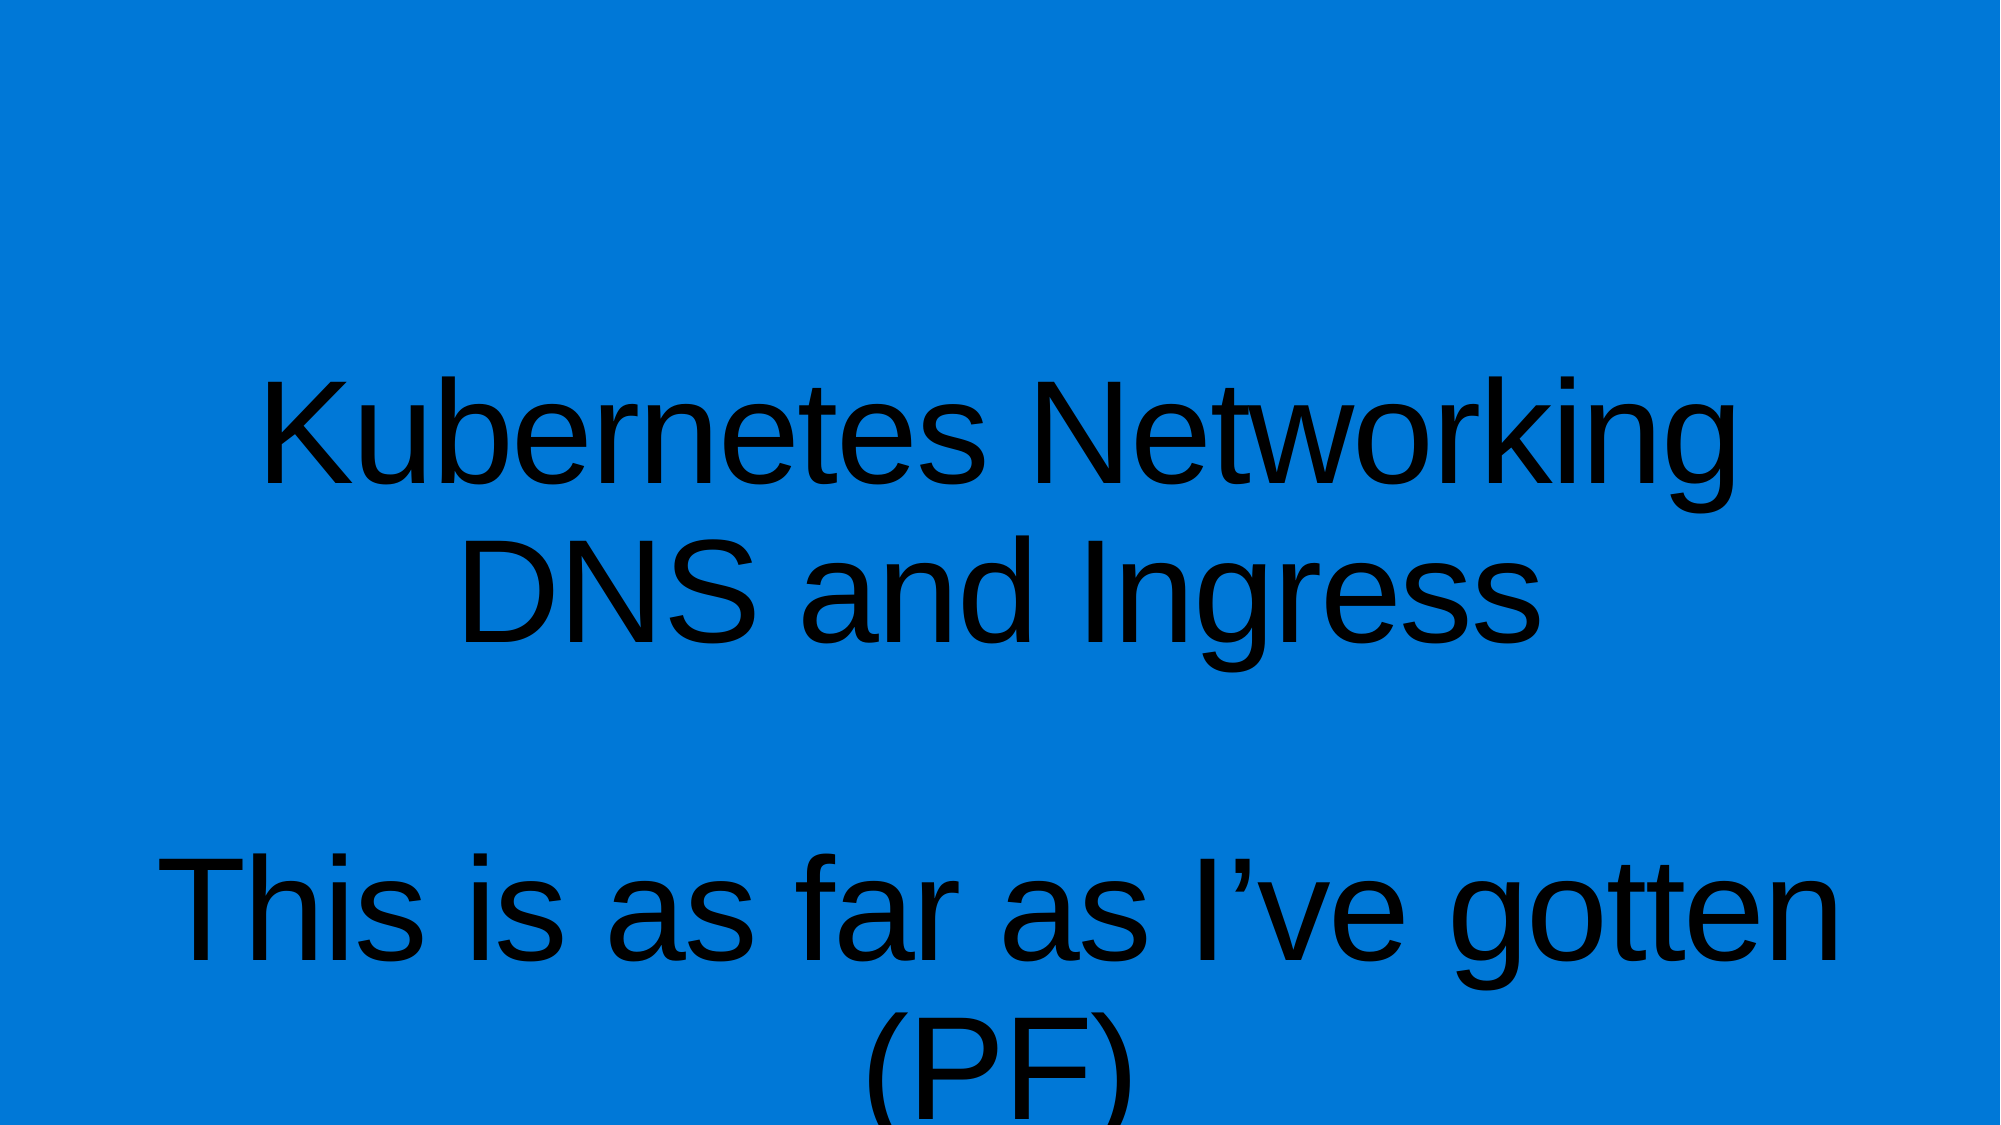

# Kubernetes Networking DNS and Ingress This is as far as I’ve gotten (PF)